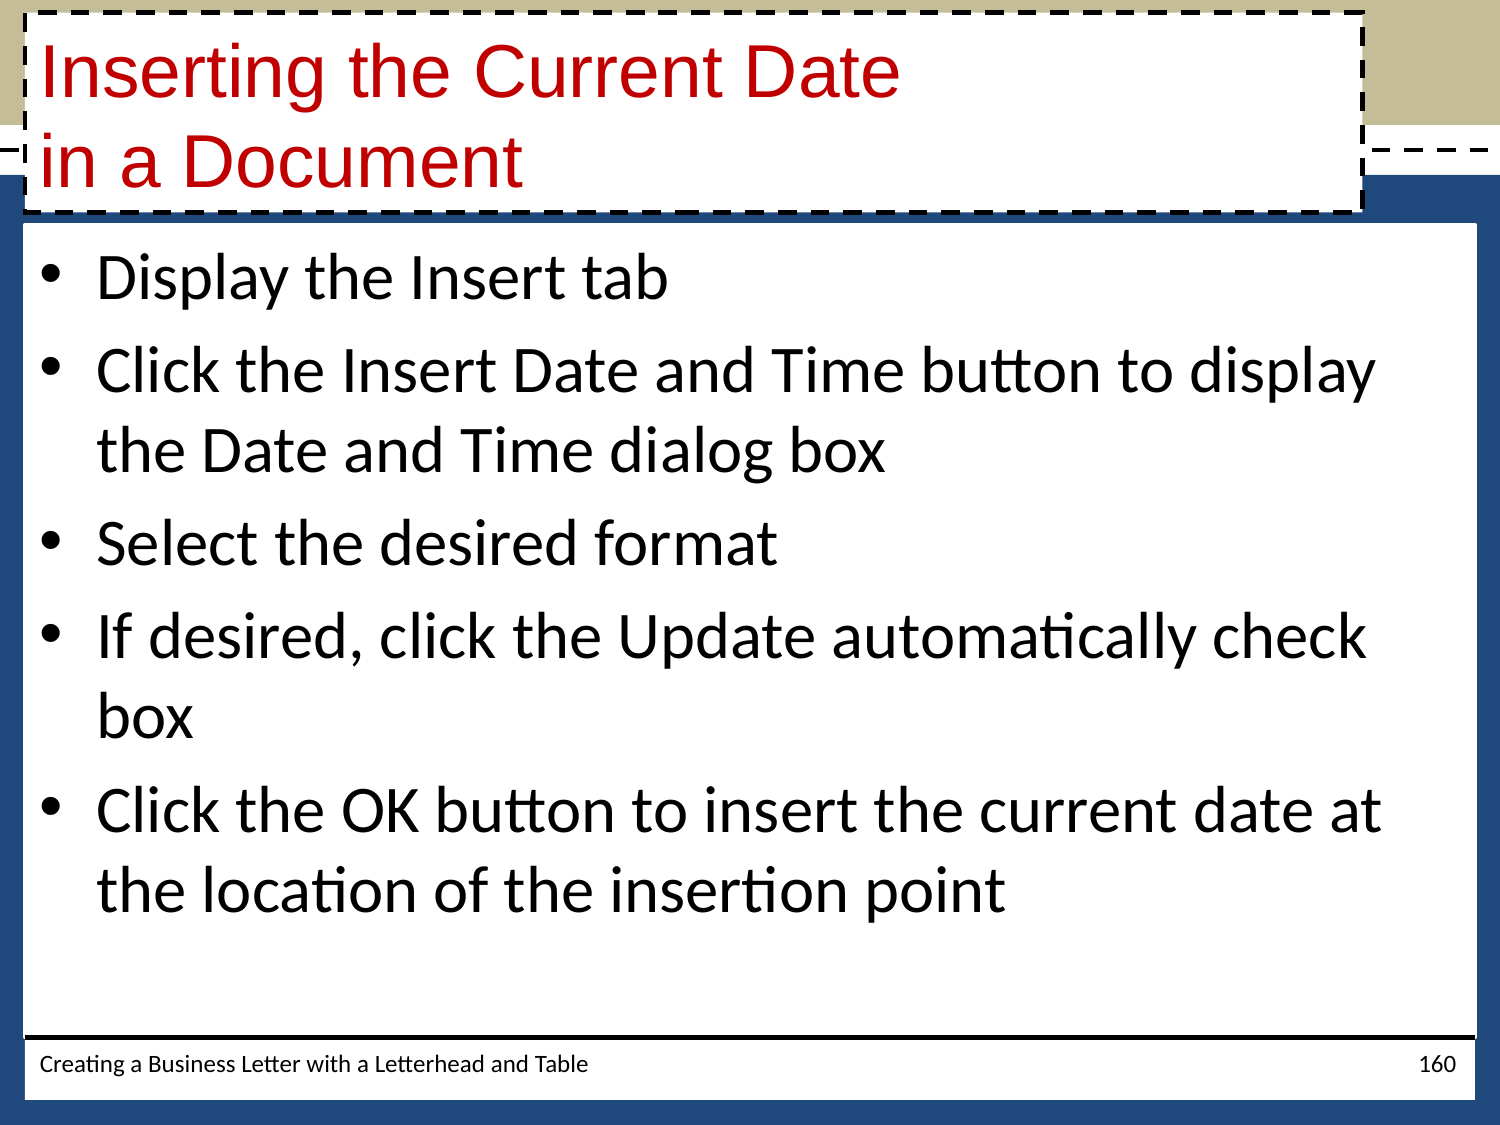

# Inserting the Current Date in a Document
Display the Insert tab
Click the Insert Date and Time button to display the Date and Time dialog box
Select the desired format
If desired, click the Update automatically check box
Click the OK button to insert the current date at the location of the insertion point
Creating a Business Letter with a Letterhead and Table
160